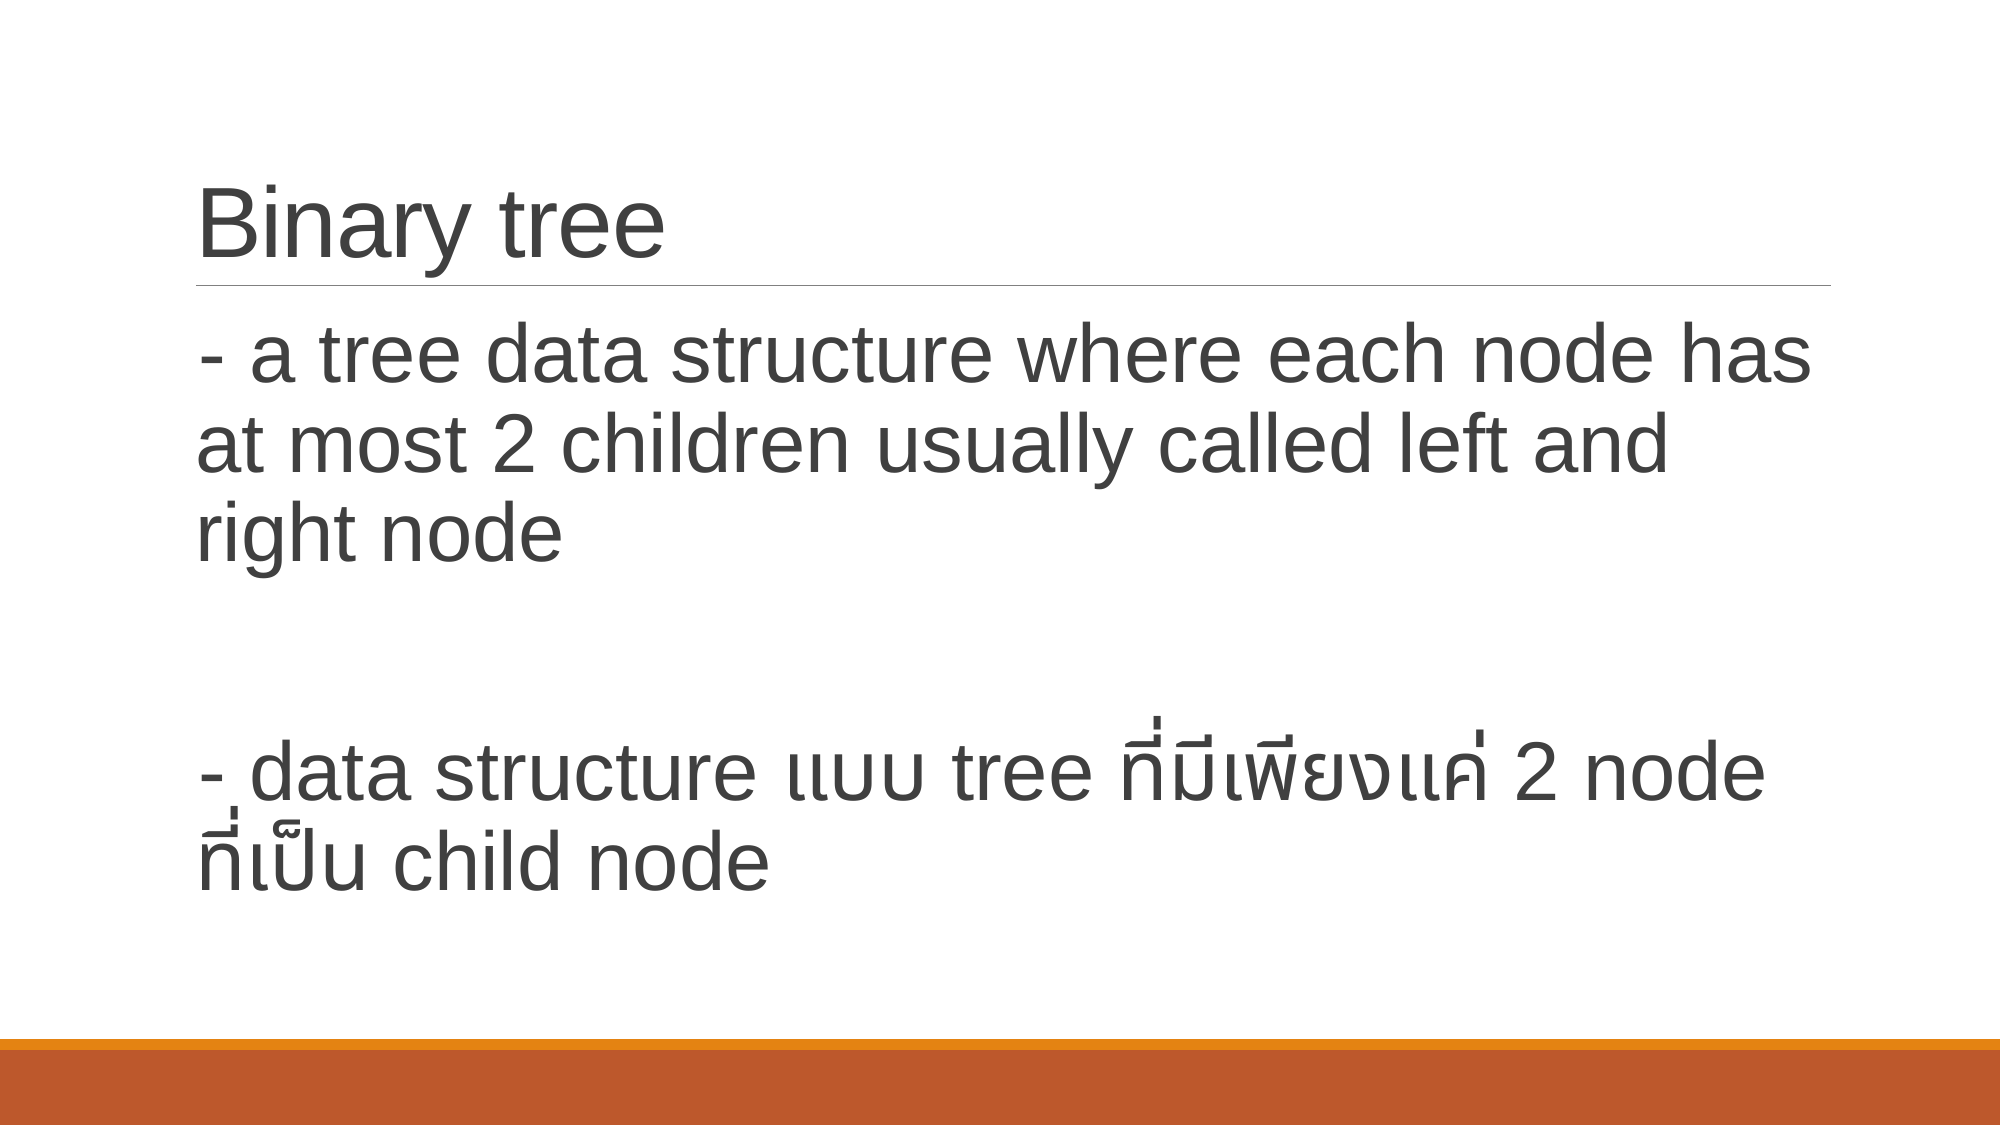

# Binary tree
- a tree data structure where each node has at most 2 children usually called left and right node

- data structure แบบ tree ที่มีเพียงแค่ 2 node ที่เป็น child node